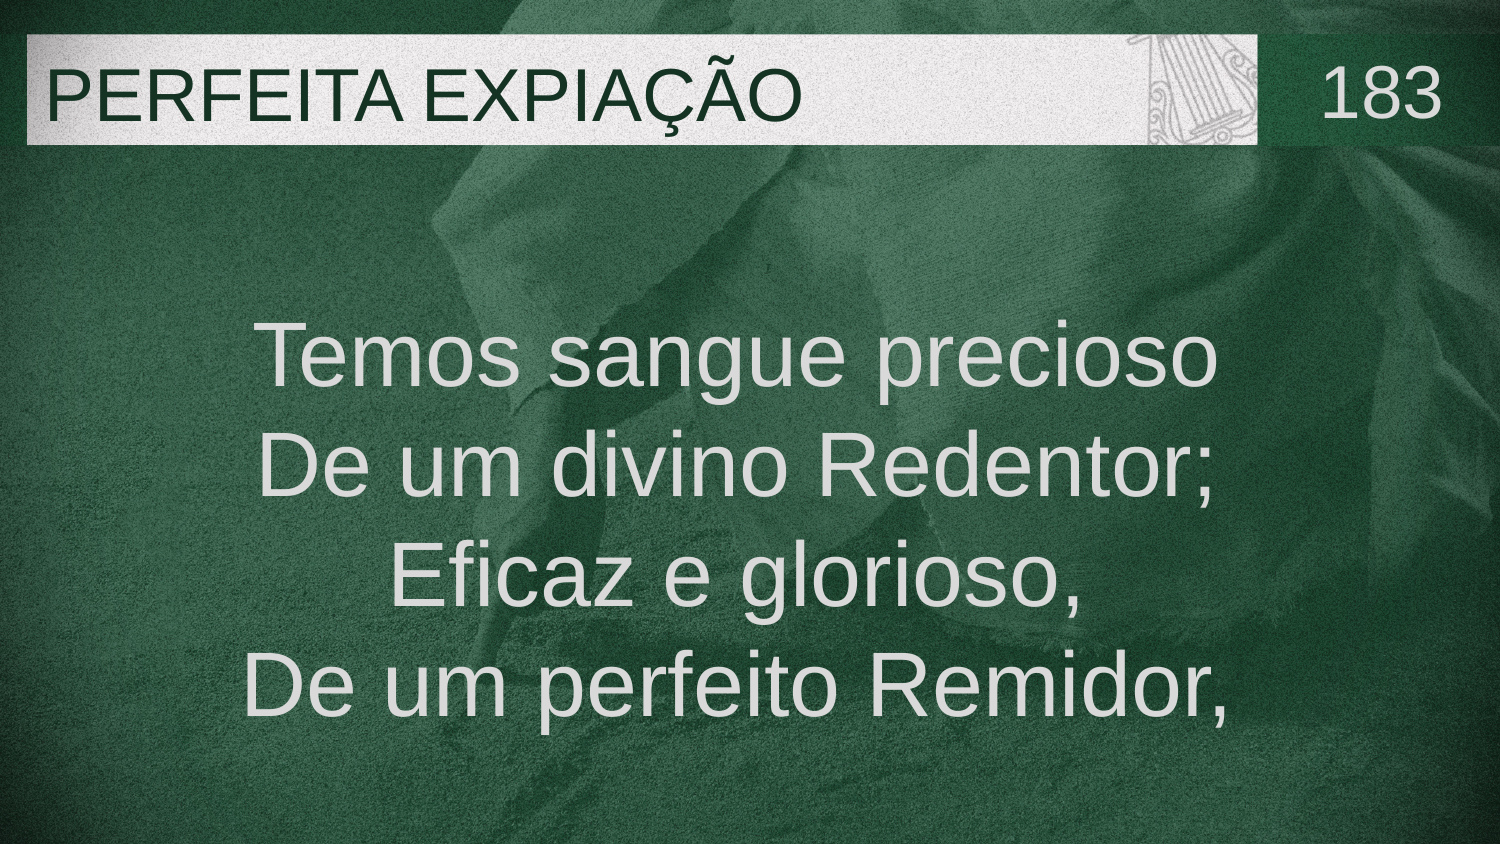

# PERFEITA EXPIAÇÃO
183
Temos sangue precioso
De um divino Redentor;
Eficaz e glorioso,
De um perfeito Remidor,